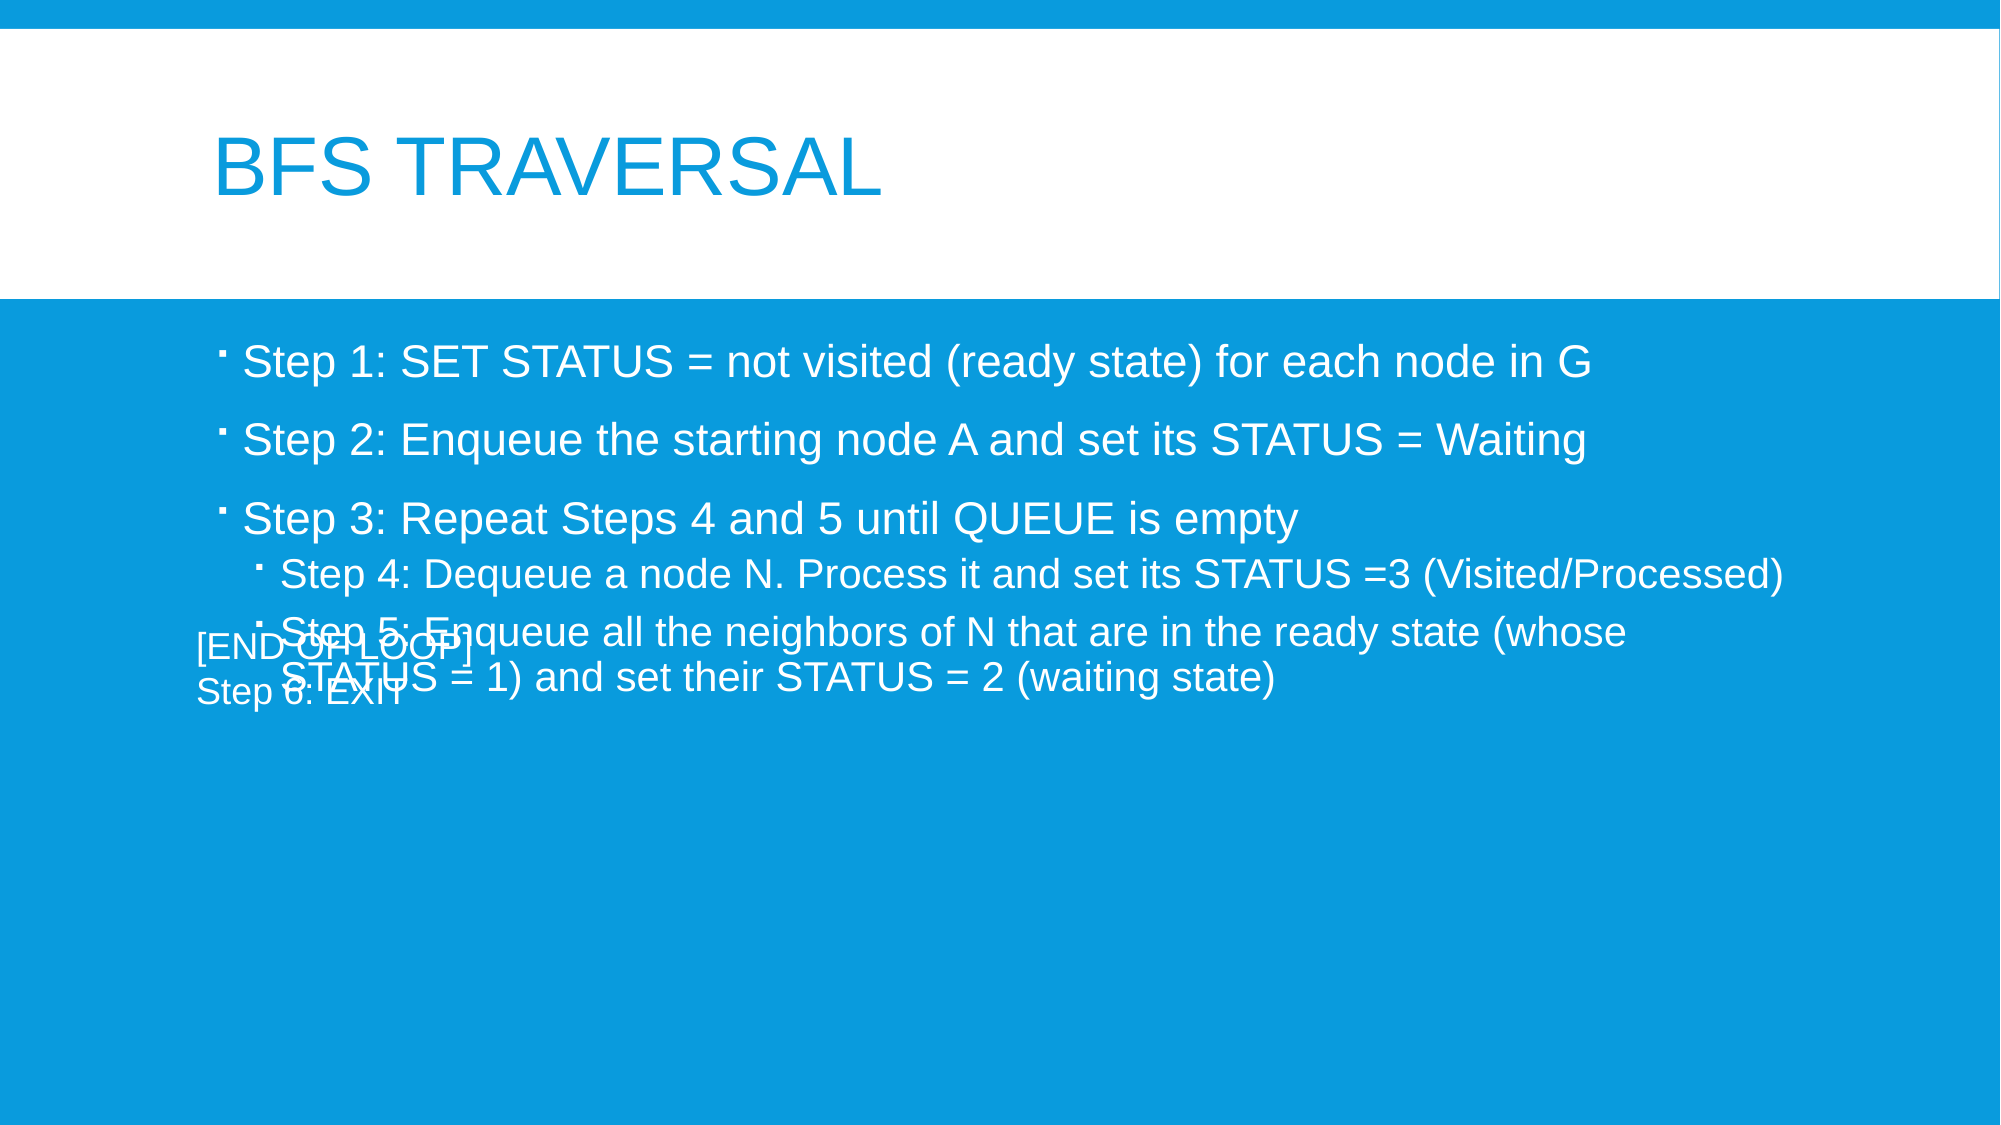

# BFS Traversal
Step 1: SET STATUS = not visited (ready state) for each node in G
Step 2: Enqueue the starting node A and set its STATUS = Waiting
Step 3: Repeat Steps 4 and 5 until QUEUE is empty
Step 4: Dequeue a node N. Process it and set its STATUS =3 (Visited/Processed)
Step 5: Enqueue all the neighbors of N that are in the ready state (whose STATUS = 1) and set their STATUS = 2 (waiting state)

[END OF LOOP]
Step 6: EXIT